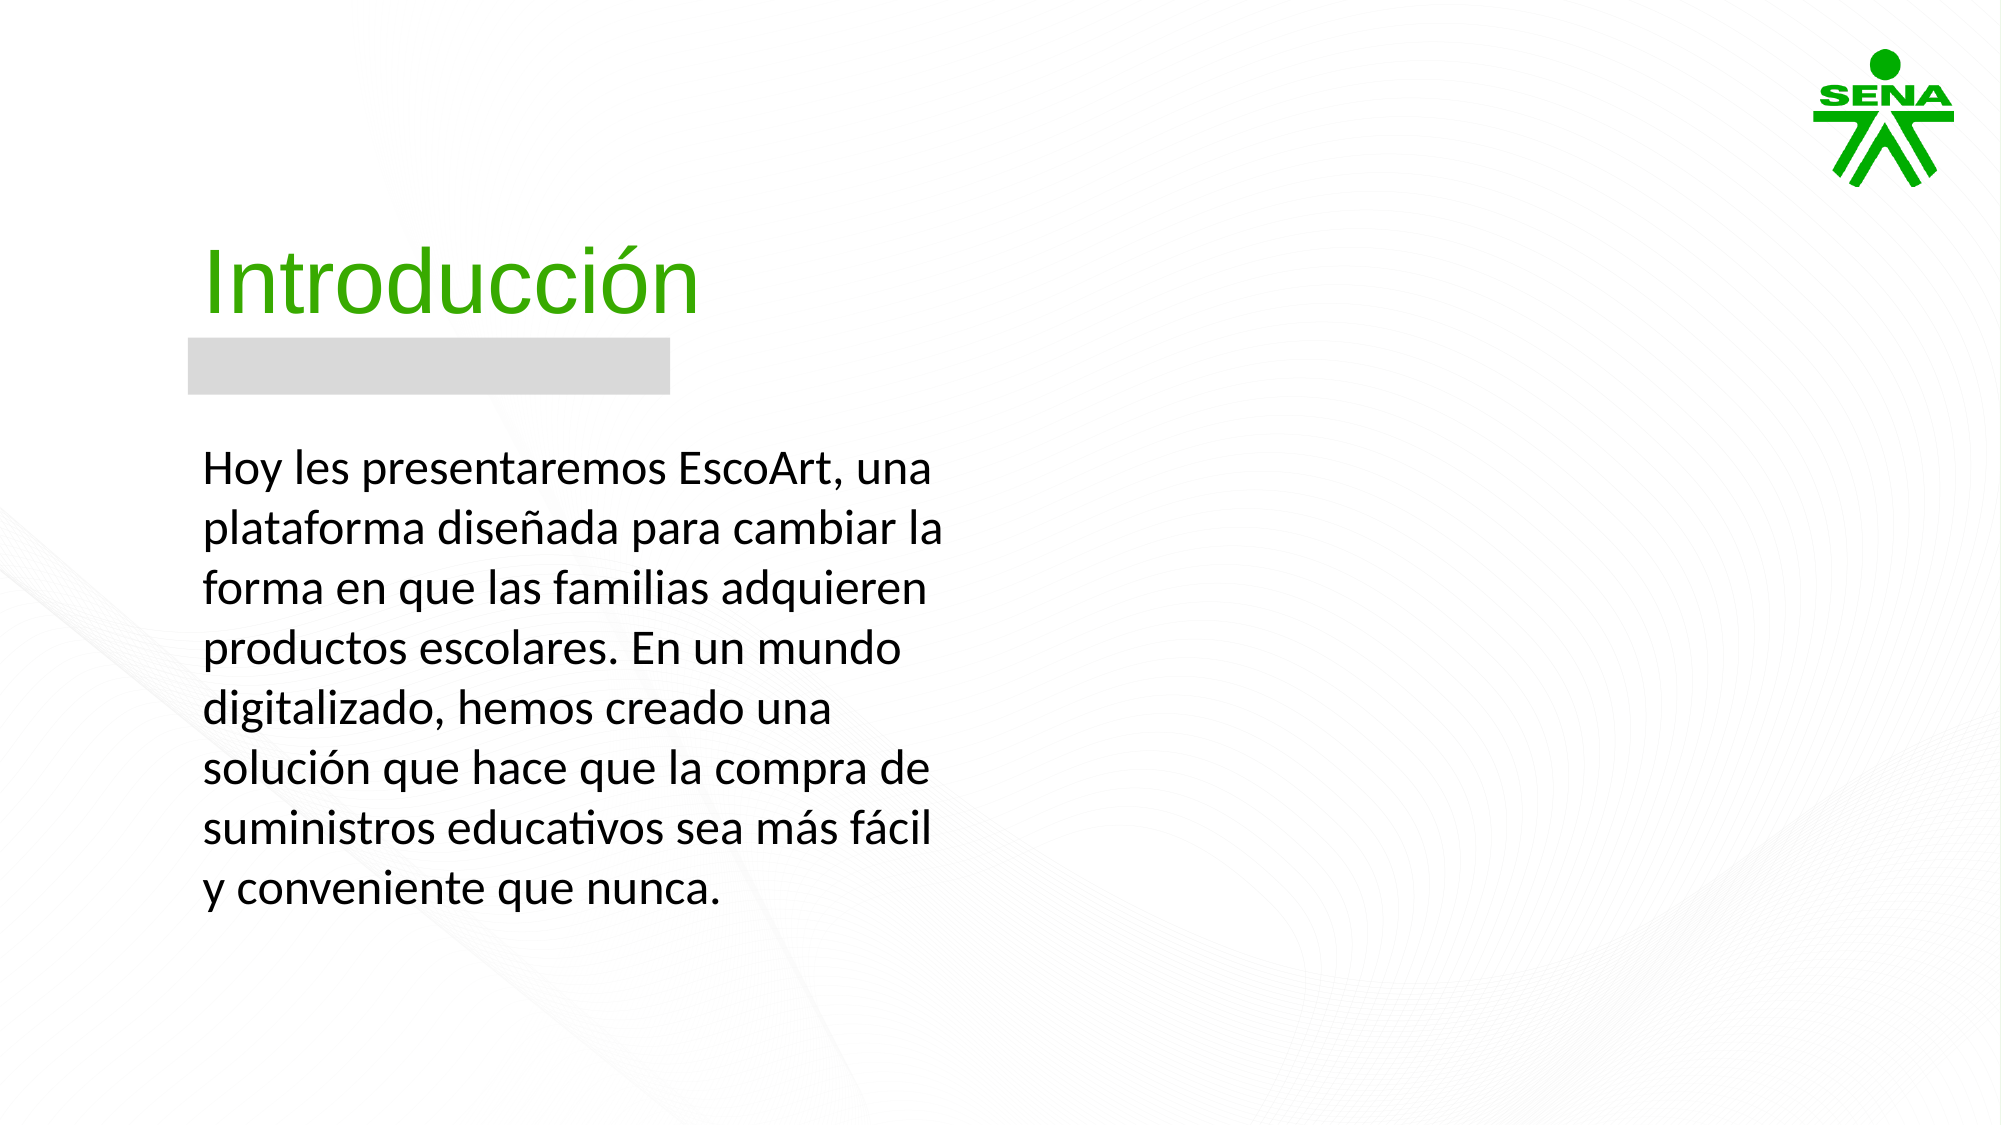

Introducción

Hoy les presentaremos EscoArt, una plataforma diseñada para cambiar la forma en que las familias adquieren productos escolares. En un mundo digitalizado, hemos creado una solución que hace que la compra de suministros educativos sea más fácil y conveniente que nunca.